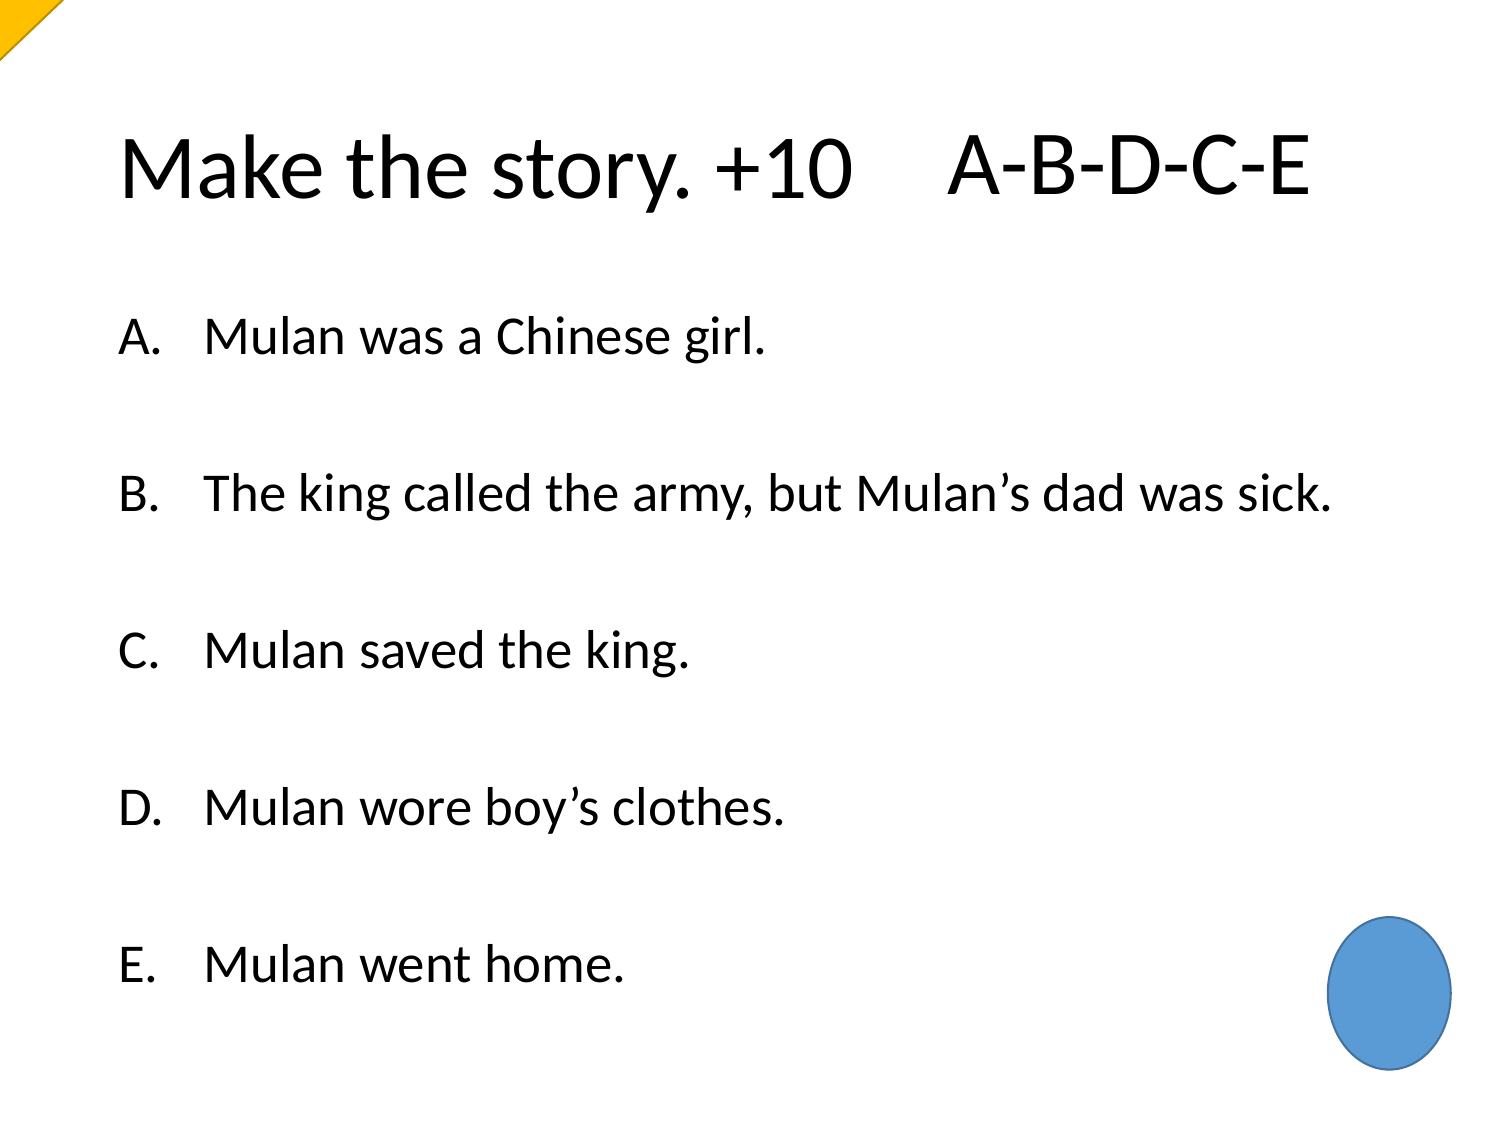

# Make the story. +10
A-B-D-C-E
Mulan was a Chinese girl.

The king called the army, but Mulan’s dad was sick.

Mulan saved the king.

Mulan wore boy’s clothes.

Mulan went home.